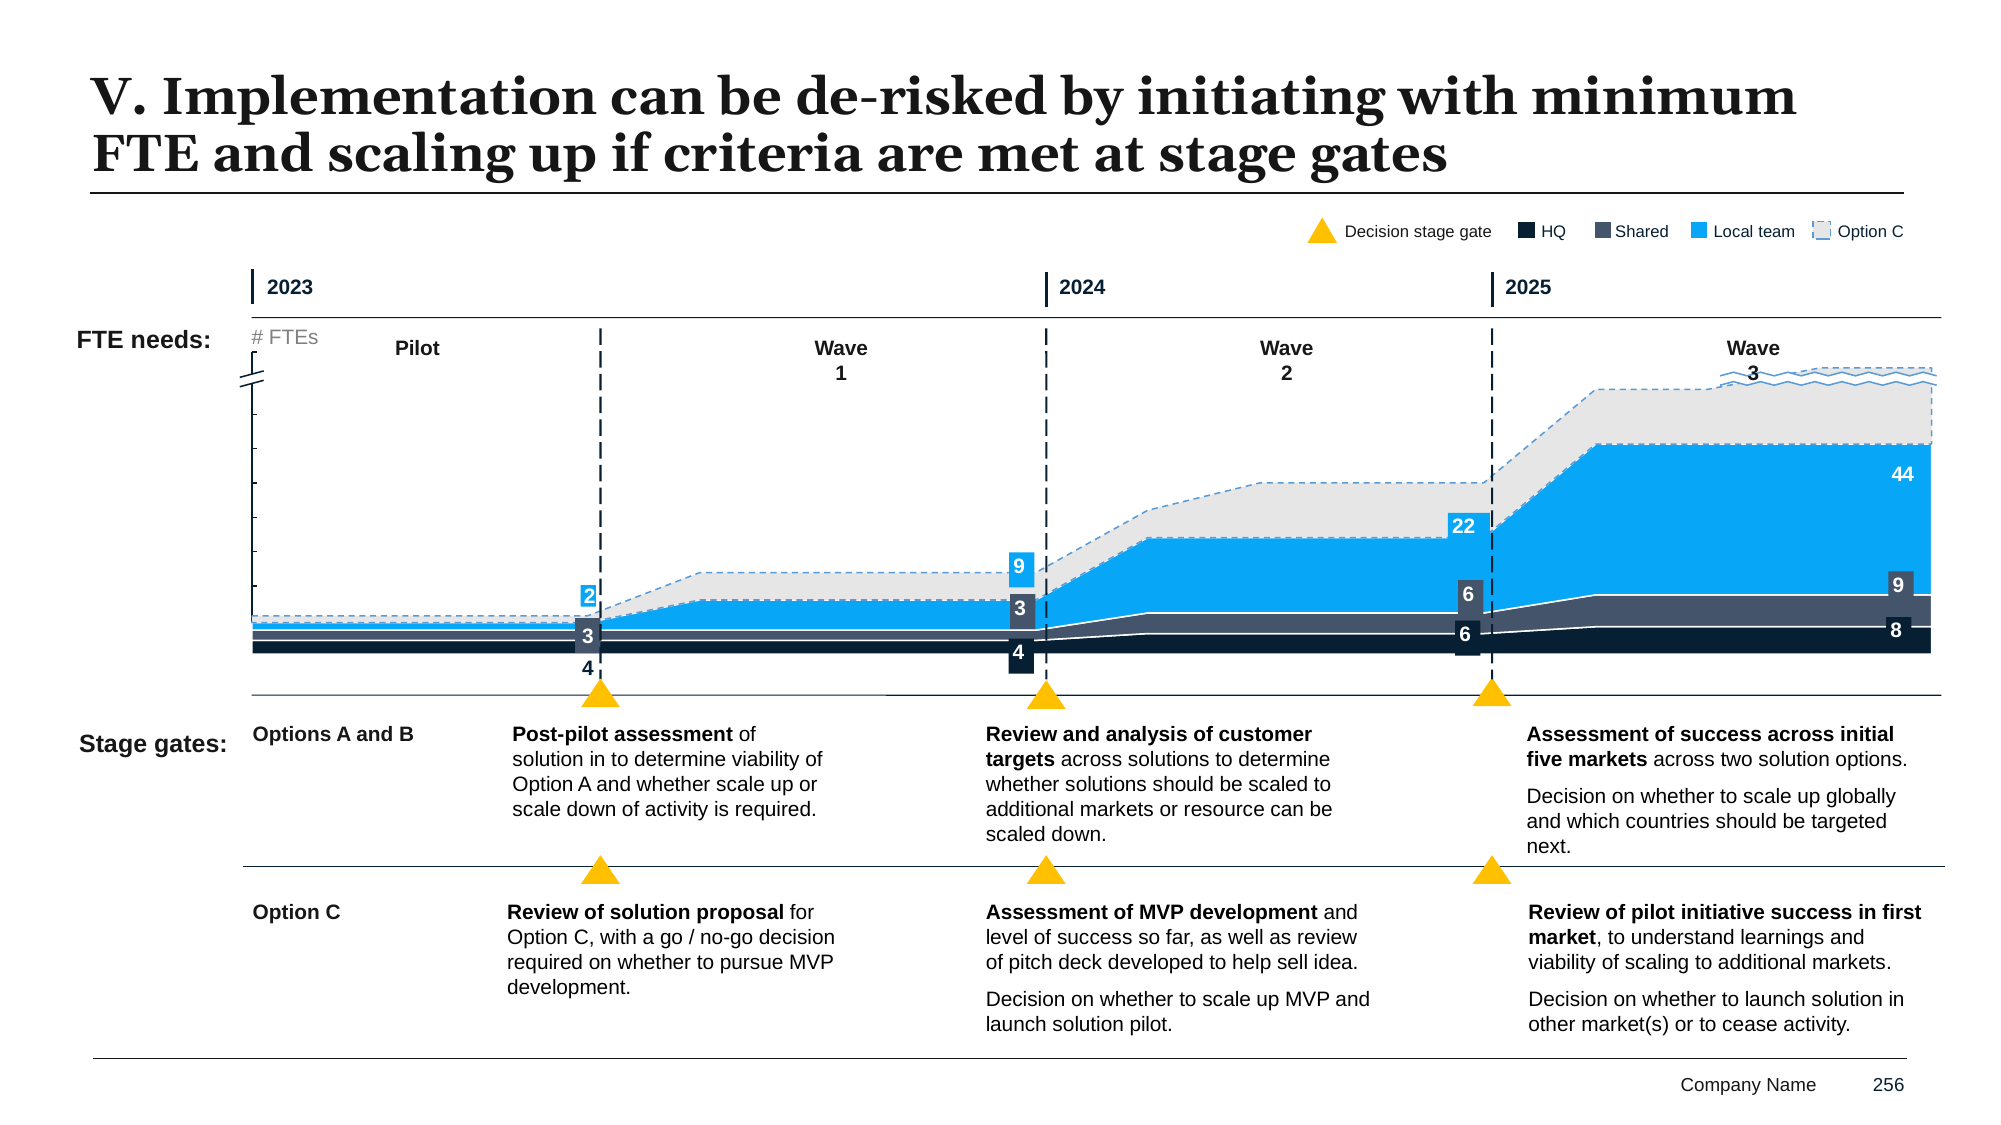

# V. Implementation can be de-risked by initiating with minimum FTE and scaling up if criteria are met at stage gates
Decision stage gate

HQ
Shared
Local team
Option C

2023
2024
2025

FTE needs:
# FTEs

Pilot
Wave 1
Wave 2
Wave 3

### Chart

| Category |  |  |  |  |
|---|---|---|---|---|

22
9
9
6

3
8
3
6
4

Options A and B
Post-pilot assessment of solution in to determine viability of Option A and whether scale up or scale down of activity is required.
Review and analysis of customer targets across solutions to determine whether solutions should be scaled to additional markets or resource can be scaled down.
Assessment of success across initial five markets across two solution options.
Decision on whether to scale up globally and which countries should be targeted next.
Stage gates:

Option C
Review of solution proposal for Option C, with a go / no-go decision required on whether to pursue MVP development.
Assessment of MVP development and level of success so far, as well as review of pitch deck developed to help sell idea.
Decision on whether to scale up MVP and launch solution pilot.
Review of pilot initiative success in first market, to understand learnings and viability of scaling to additional markets.
Decision on whether to launch solution in other market(s) or to cease activity.
256